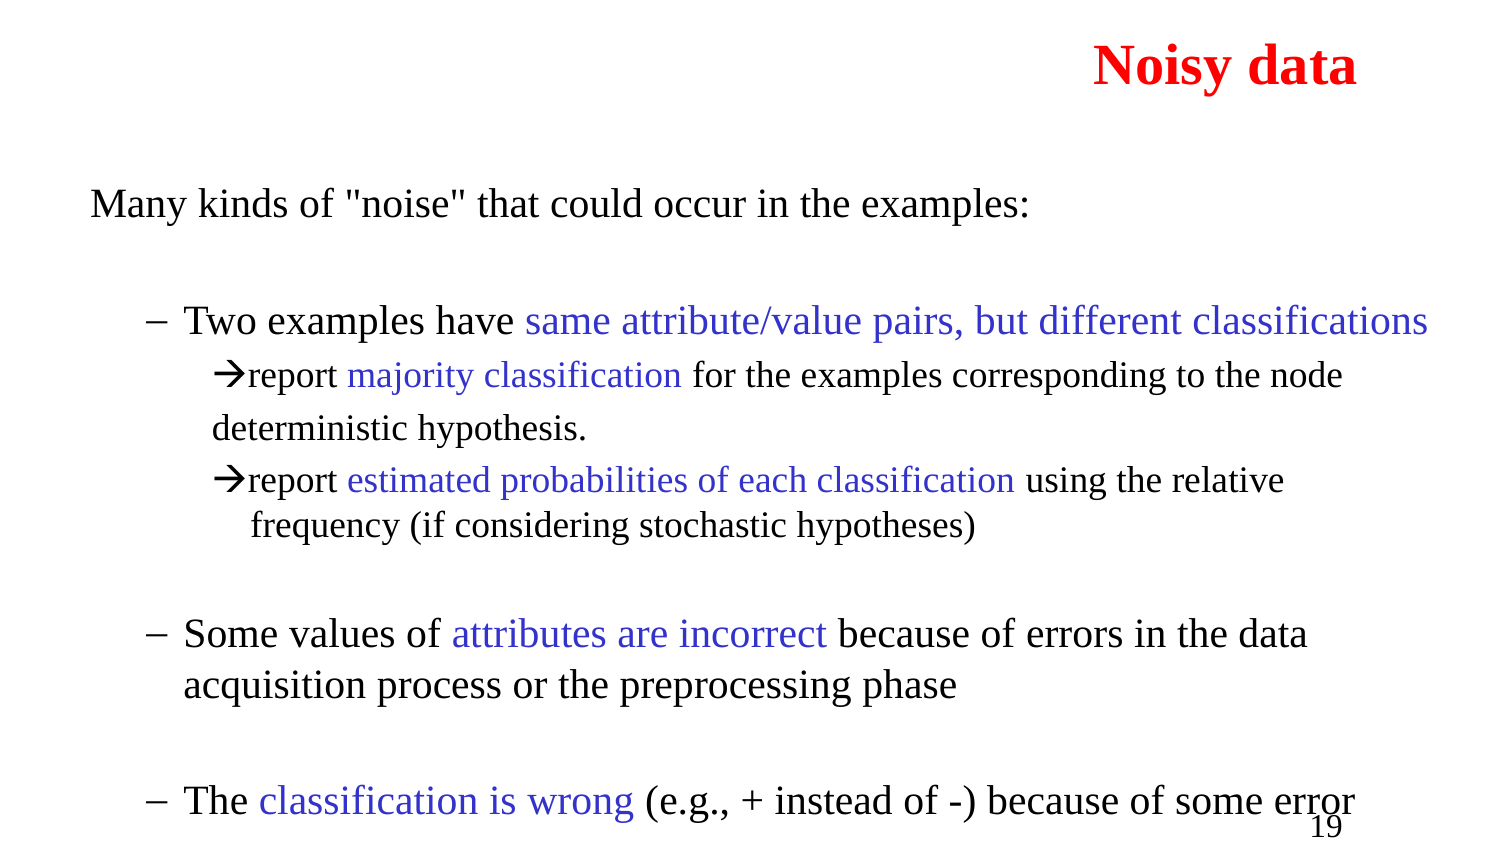

# Noisy data
Many kinds of "noise" that could occur in the examples:

Two examples have same attribute/value pairs, but different classifications
🡪report majority classification for the examples corresponding to the node
deterministic hypothesis.
🡪report estimated probabilities of each classification using the relative frequency (if considering stochastic hypotheses)

Some values of attributes are incorrect because of errors in the data acquisition process or the preprocessing phase

The classification is wrong (e.g., + instead of -) because of some error